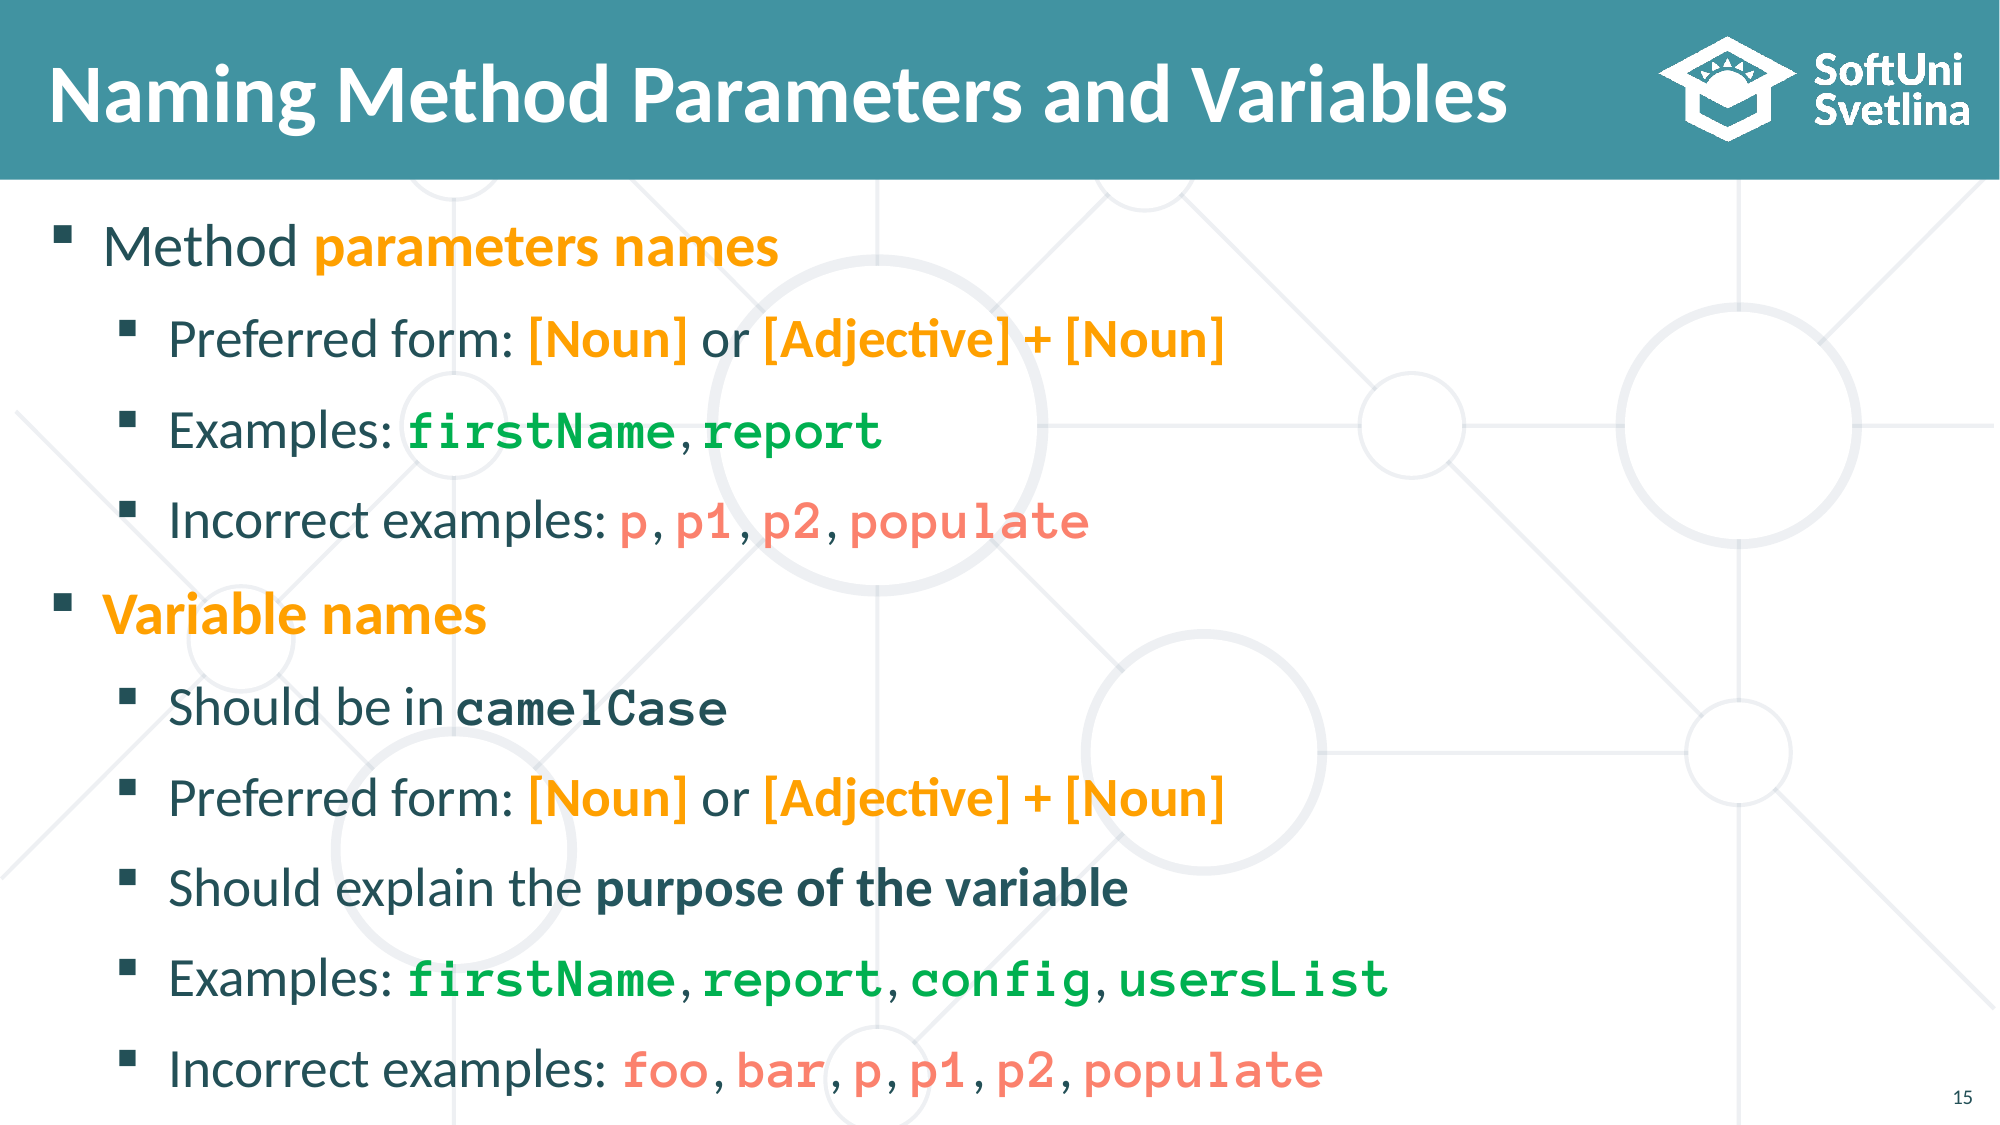

# Naming Method Parameters and Variables
Method parameters names
Preferred form: [Noun] or [Adjective] + [Noun]
Examples: firstName, report
Incorrect examples: p, p1, p2, populate
Variable names
Should be in camelCase
Preferred form: [Noun] or [Adjective] + [Noun]
Should explain the purpose of the variable
Examples: firstName, report, config, usersList
Incorrect examples: foo, bar, p, p1, p2, populate

15